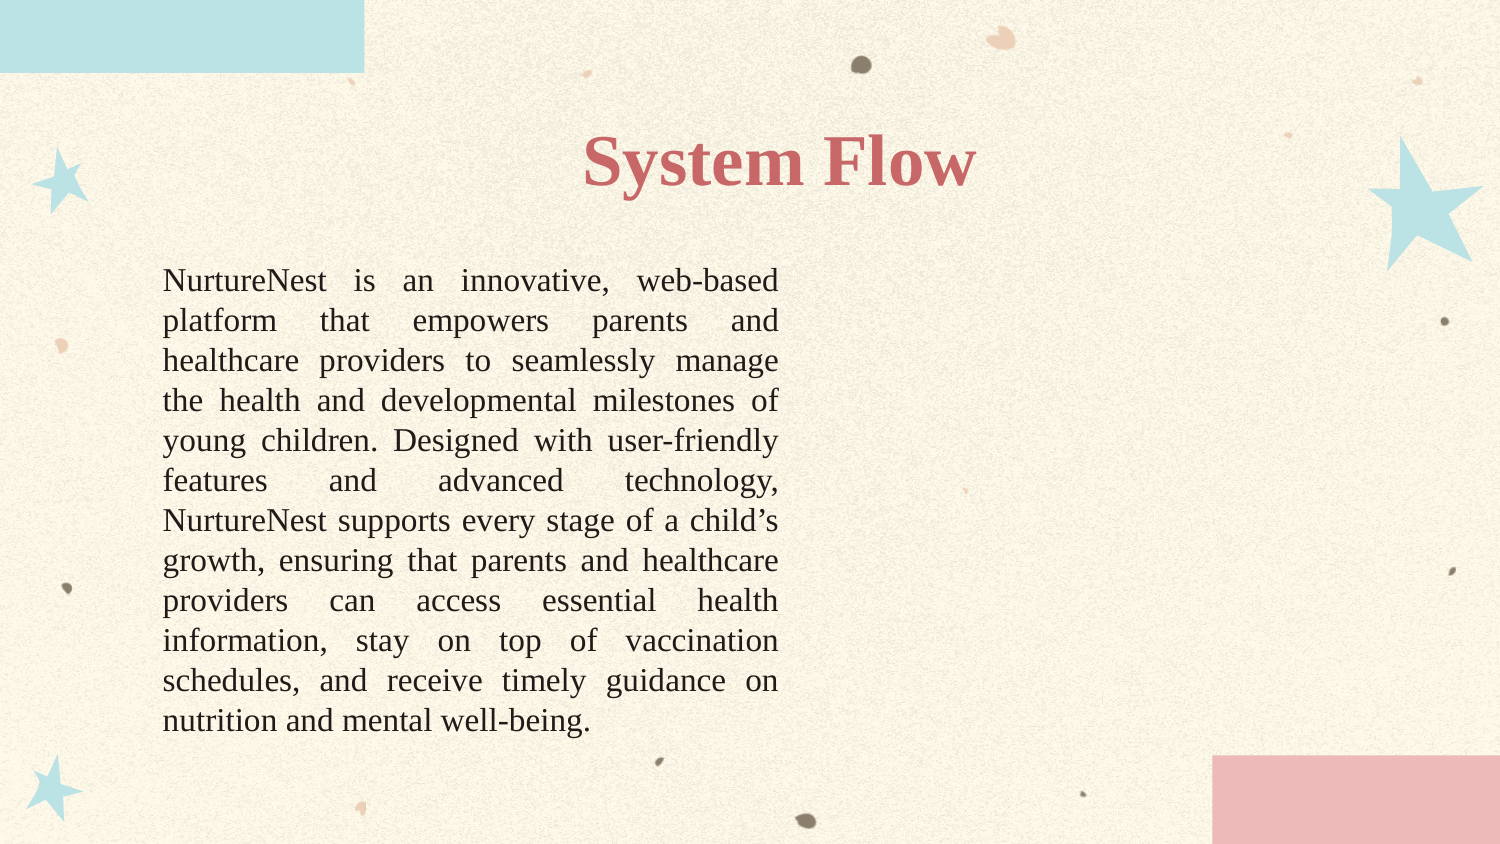

# System Flow
NurtureNest is an innovative, web-based platform that empowers parents and healthcare providers to seamlessly manage the health and developmental milestones of young children. Designed with user-friendly features and advanced technology, NurtureNest supports every stage of a child’s growth, ensuring that parents and healthcare providers can access essential health information, stay on top of vaccination schedules, and receive timely guidance on nutrition and mental well-being.